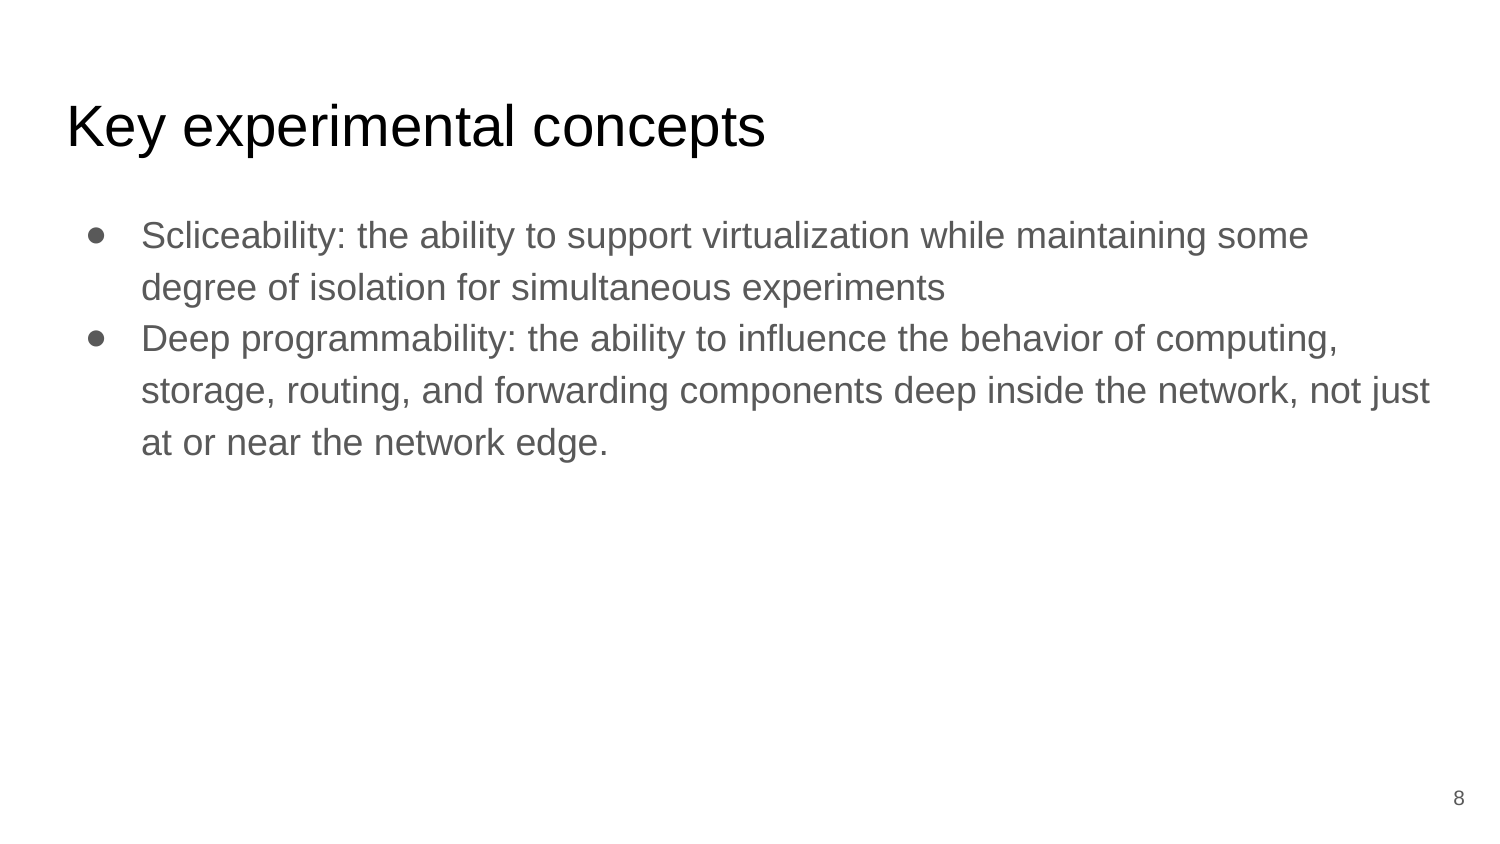

# Key experimental concepts
Scliceability: the ability to support virtualization while maintaining some degree of isolation for simultaneous experiments
Deep programmability: the ability to influence the behavior of computing, storage, routing, and forwarding components deep inside the network, not just at or near the network edge.

8